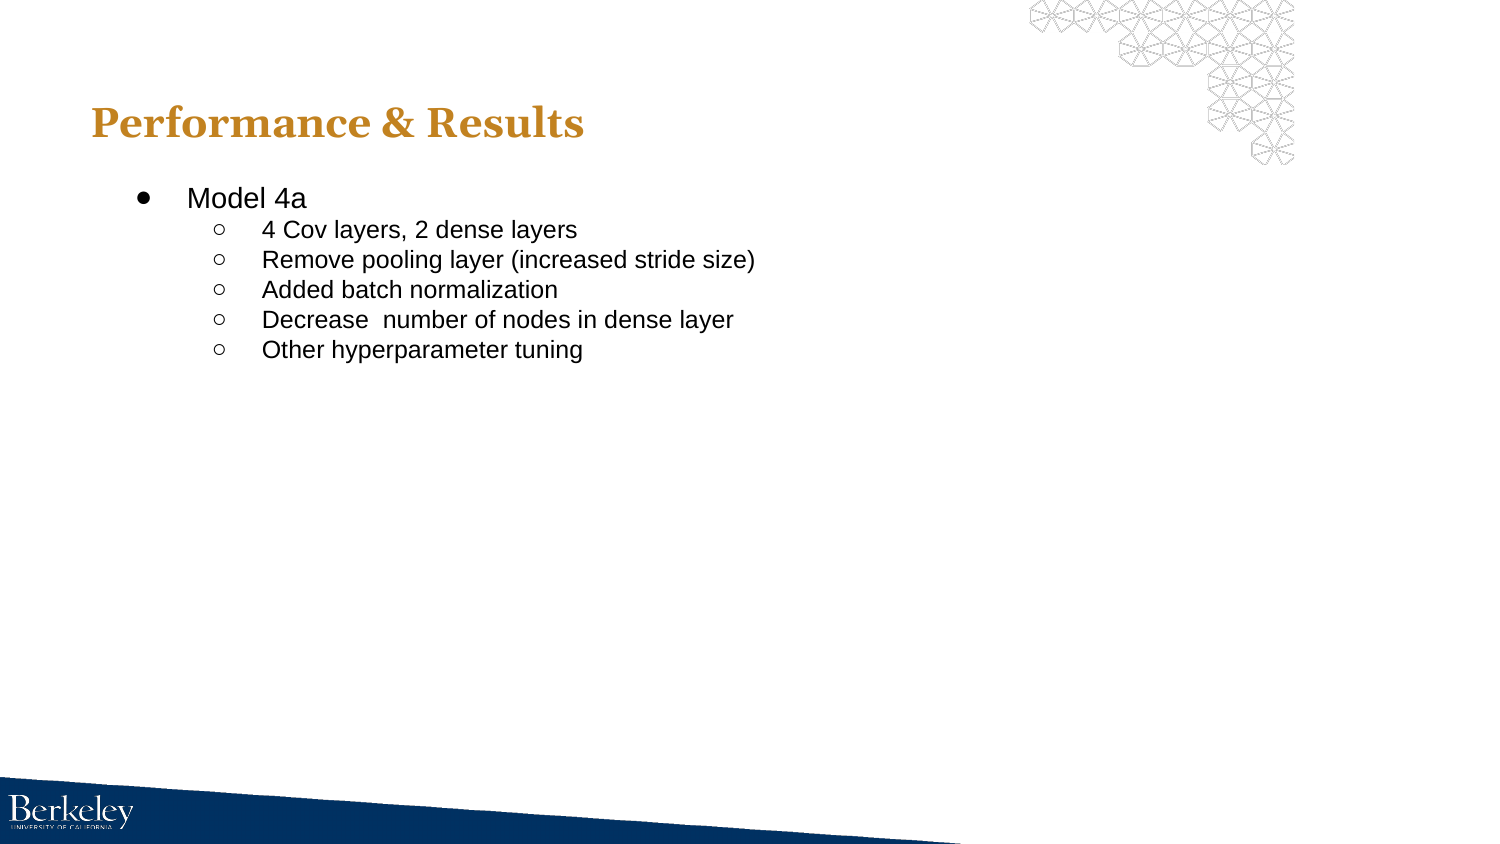

# Performance & Results
Model 4a
4 Cov layers, 2 dense layers
Remove pooling layer (increased stride size)
Added batch normalization
Decrease  number of nodes in dense layer
Other hyperparameter tuning